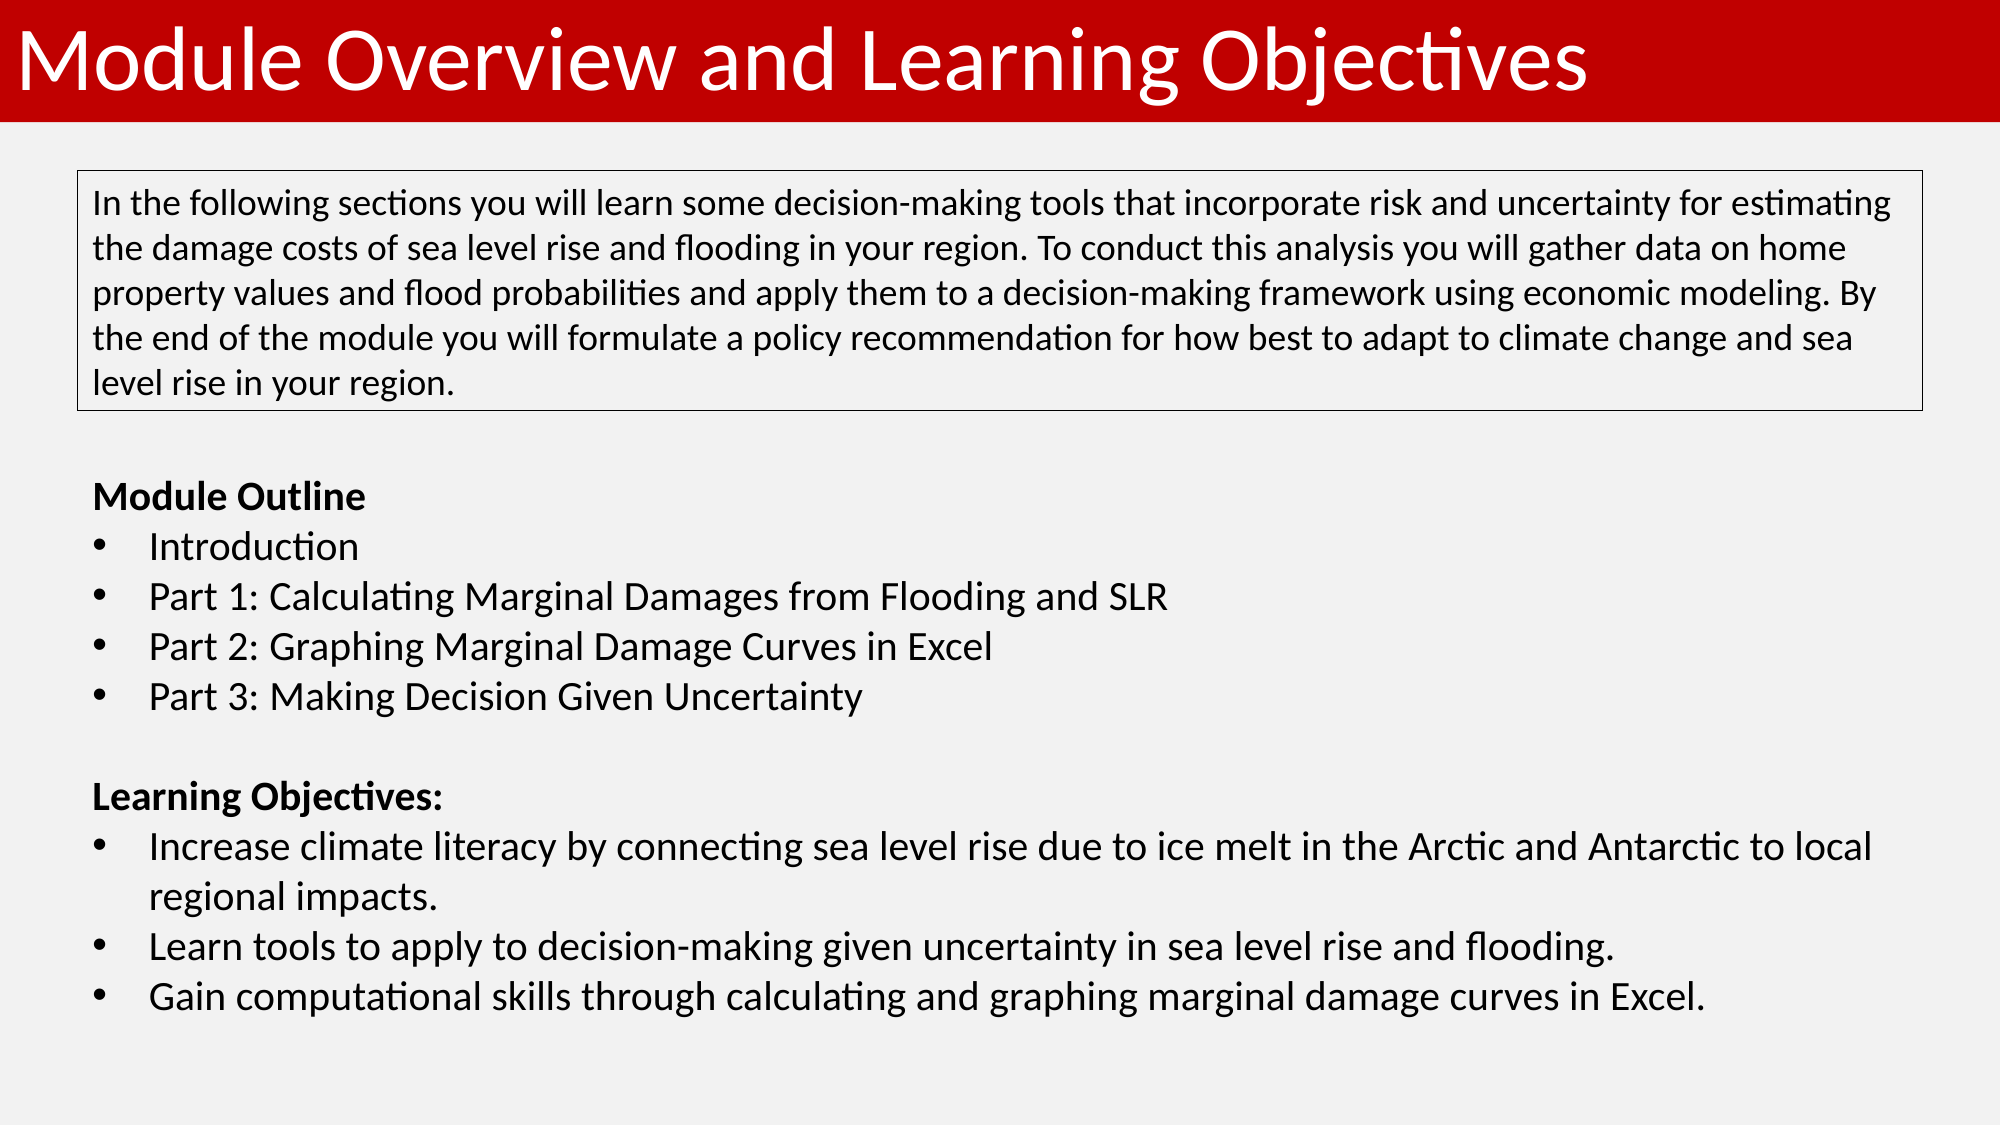

# Module Overview and Learning Objectives
In the following sections you will learn some decision-making tools that incorporate risk and uncertainty for estimating the damage costs of sea level rise and flooding in your region. To conduct this analysis you will gather data on home property values and flood probabilities and apply them to a decision-making framework using economic modeling. By the end of the module you will formulate a policy recommendation for how best to adapt to climate change and sea level rise in your region.
Module Outline
Introduction
Part 1: Calculating Marginal Damages from Flooding and SLR
Part 2: Graphing Marginal Damage Curves in Excel
Part 3: Making Decision Given Uncertainty

Learning Objectives:
Increase climate literacy by connecting sea level rise due to ice melt in the Arctic and Antarctic to local regional impacts.
Learn tools to apply to decision-making given uncertainty in sea level rise and flooding.
Gain computational skills through calculating and graphing marginal damage curves in Excel.